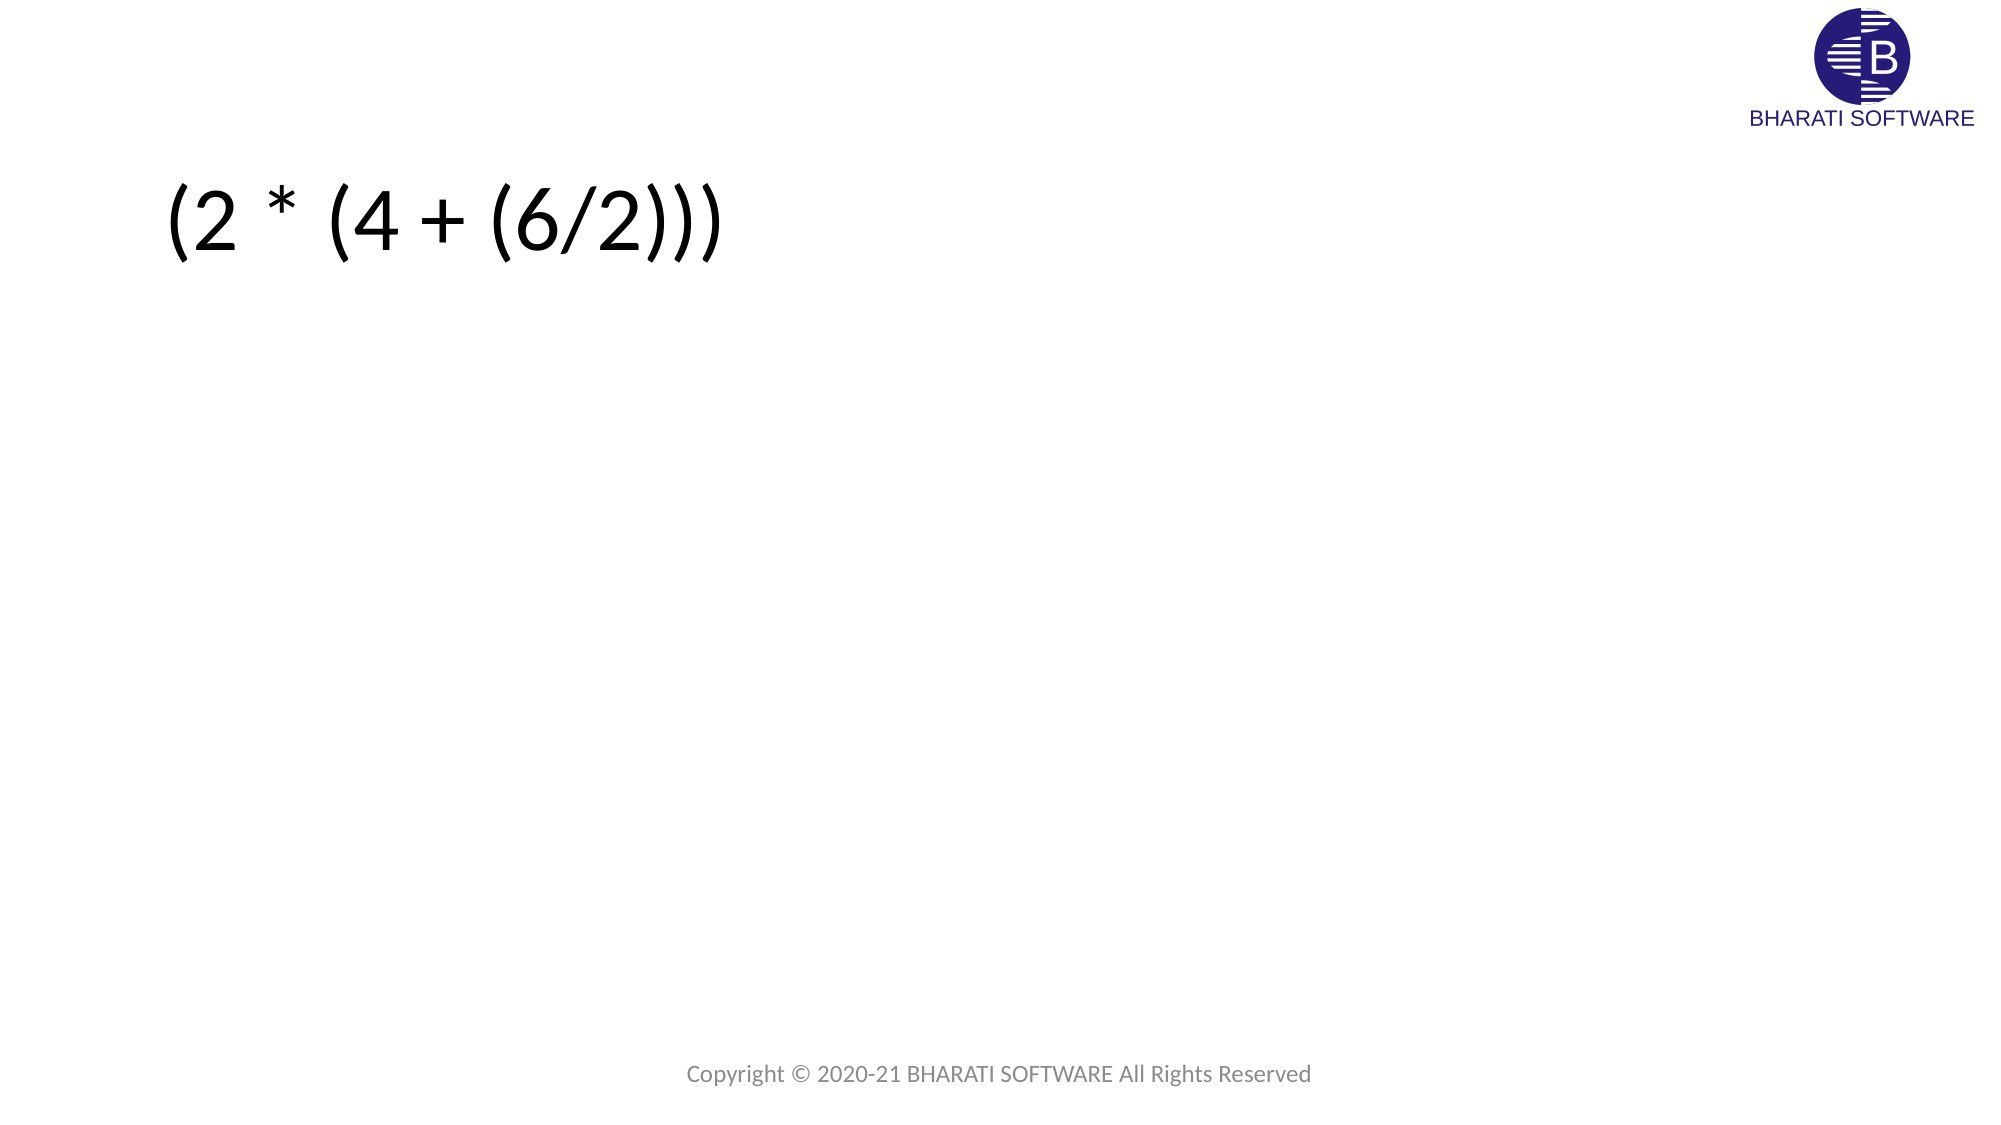

(2 * (4 + (6/2)))
Copyright © 2020-21 BHARATI SOFTWARE All Rights Reserved